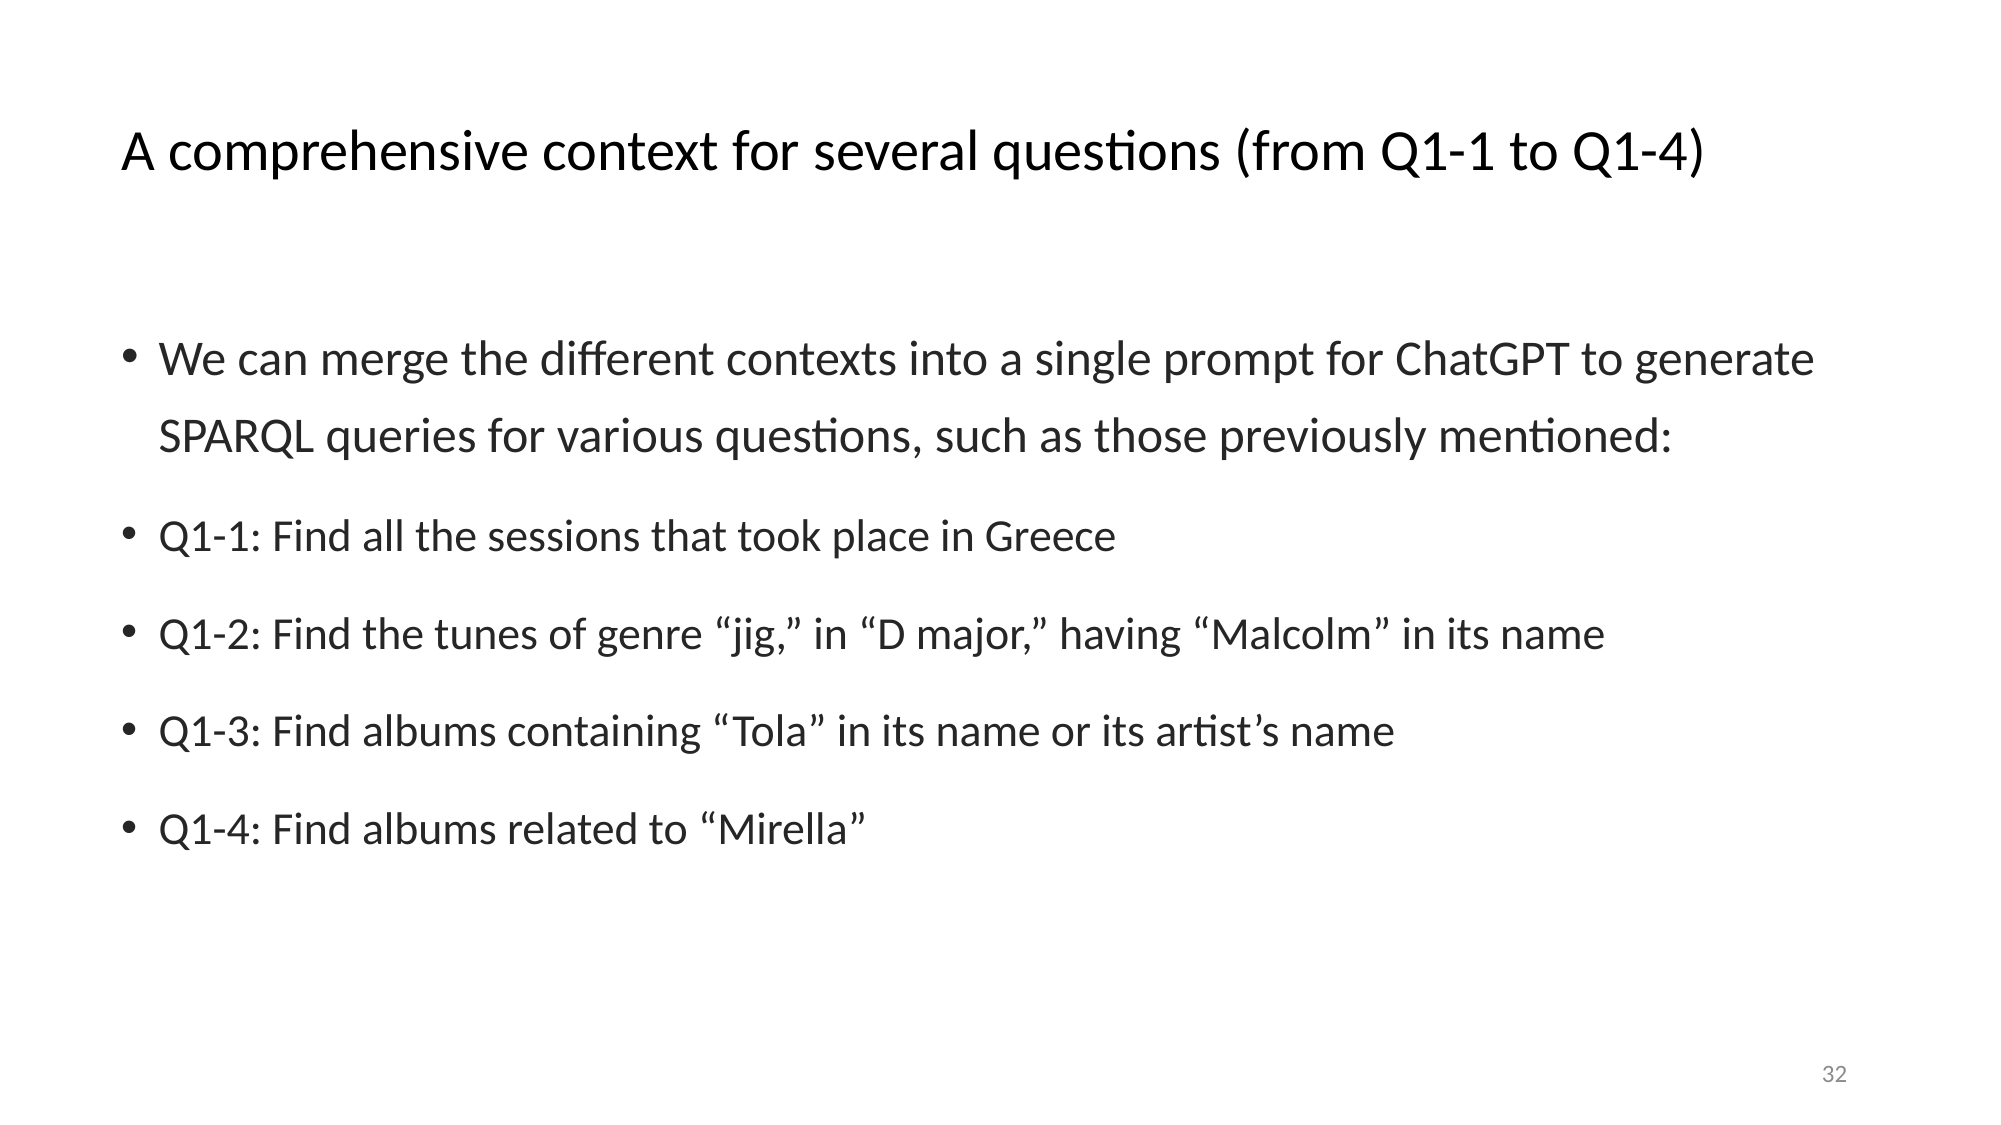

# A comprehensive context for several questions (from Q1-1 to Q1-4)
We can merge the different contexts into a single prompt for ChatGPT to generate SPARQL queries for various questions, such as those previously mentioned:
Q1-1: Find all the sessions that took place in Greece
Q1-2: Find the tunes of genre “jig,” in “D major,” having “Malcolm” in its name
Q1-3: Find albums containing “Tola” in its name or its artist’s name
Q1-4: Find albums related to “Mirella”

32
Find the Album containing “Mirella” in any of its attribute